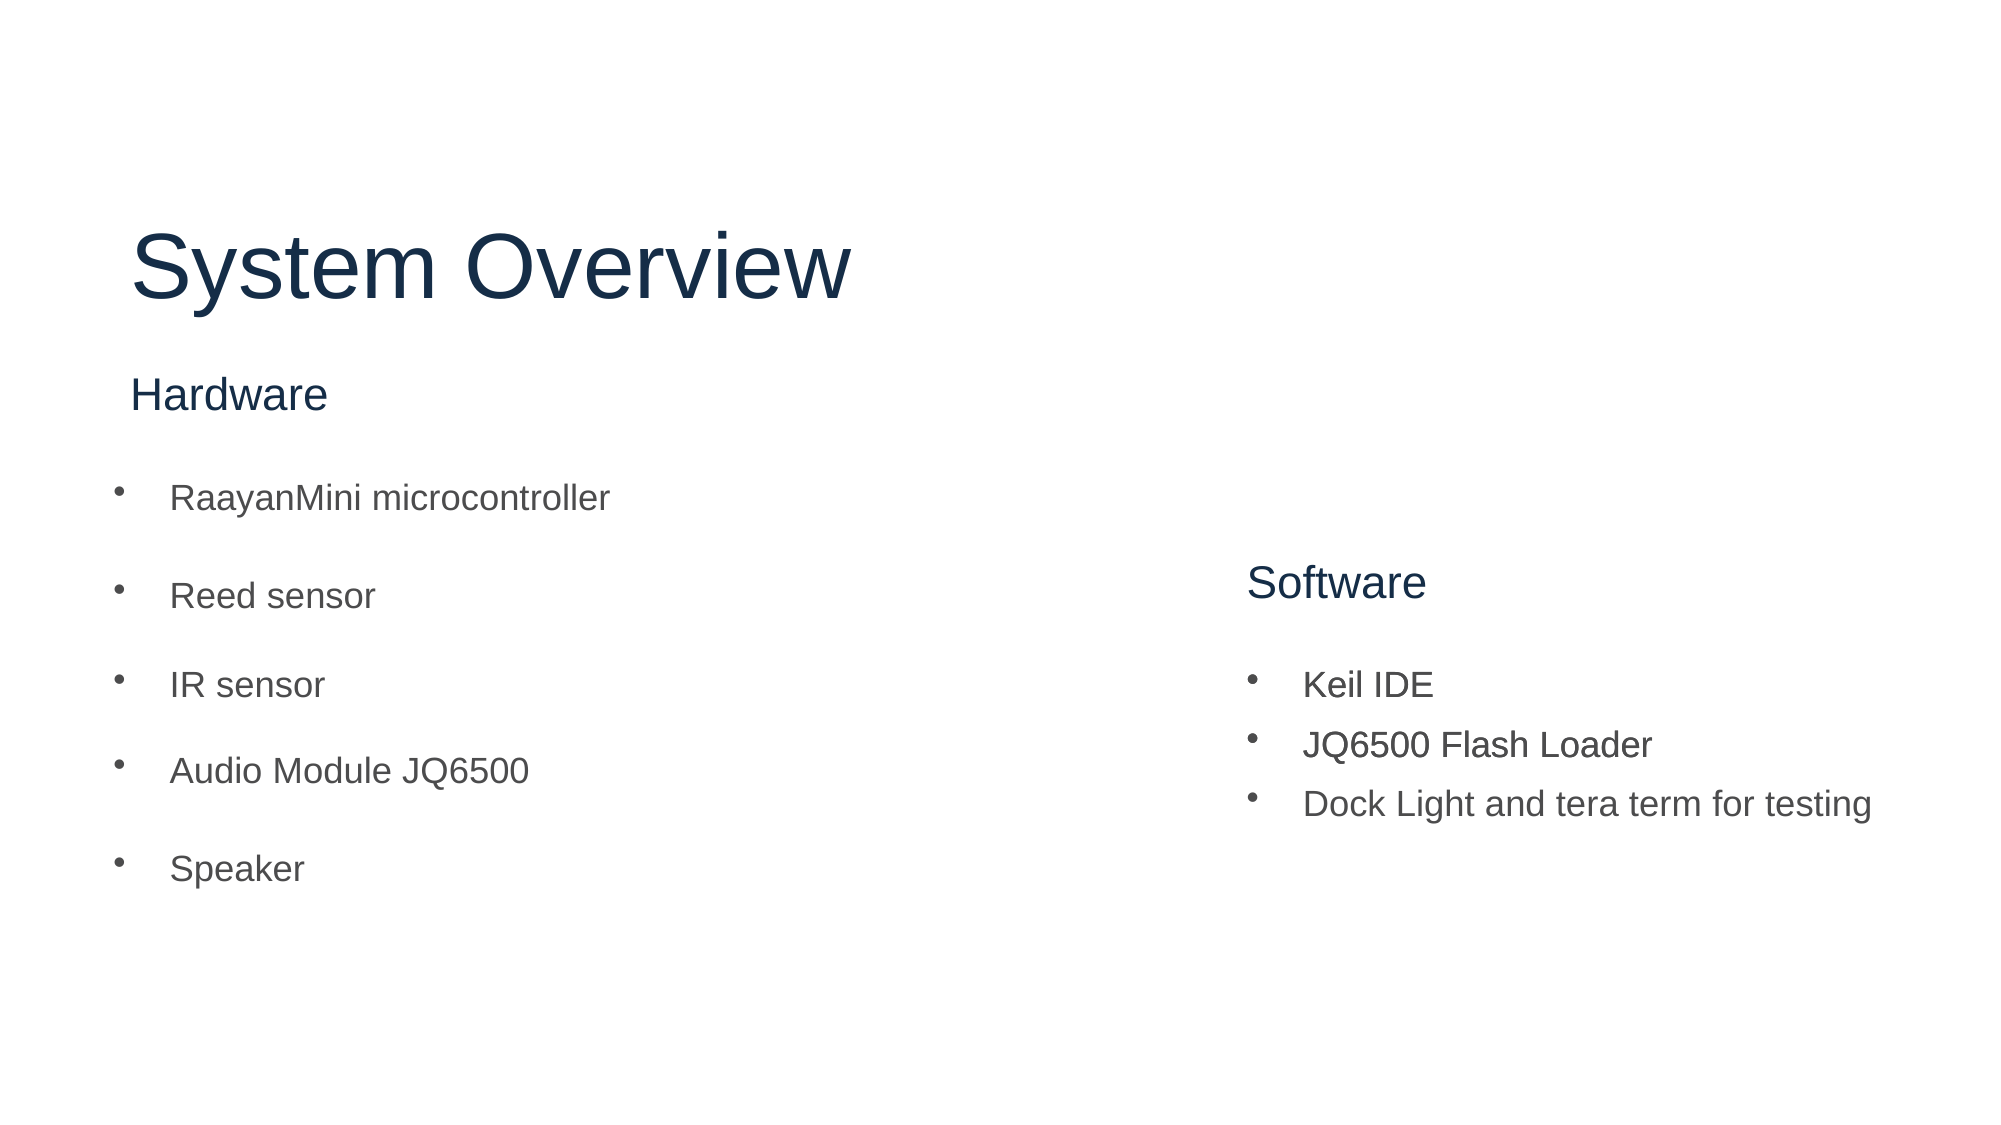

System Overview
Hardware
RaayanMini microcontroller
Software
Reed sensor
IR sensor
Keil IDE
JQ6500 Flash Loader
Keil IDE
JQ6500 Flash Loader
Dock Light and tera term for testing

Audio Module JQ6500
Speaker